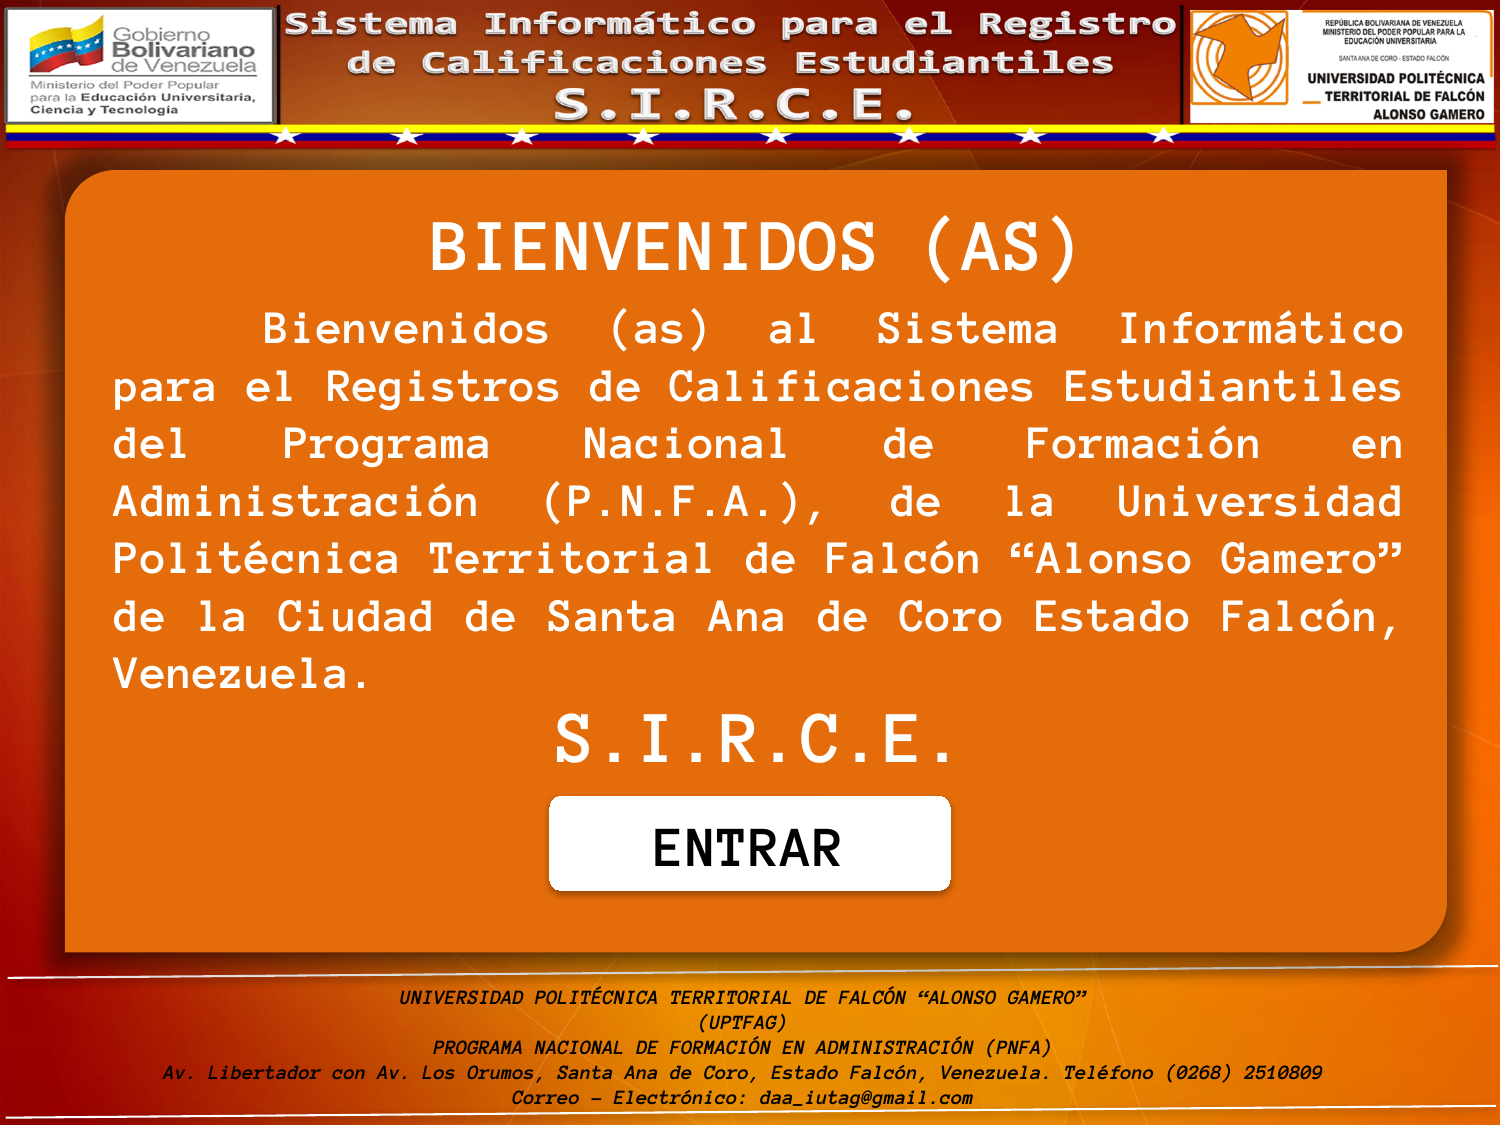

BIENVENIDOS (AS)
	Bienvenidos (as) al Sistema Informático para el Registros de Calificaciones Estudiantiles del Programa Nacional de Formación en Administración (P.N.F.A.), de la Universidad Politécnica Territorial de Falcón “Alonso Gamero” de la Ciudad de Santa Ana de Coro Estado Falcón, Venezuela.
S.I.R.C.E.
ENTRAR